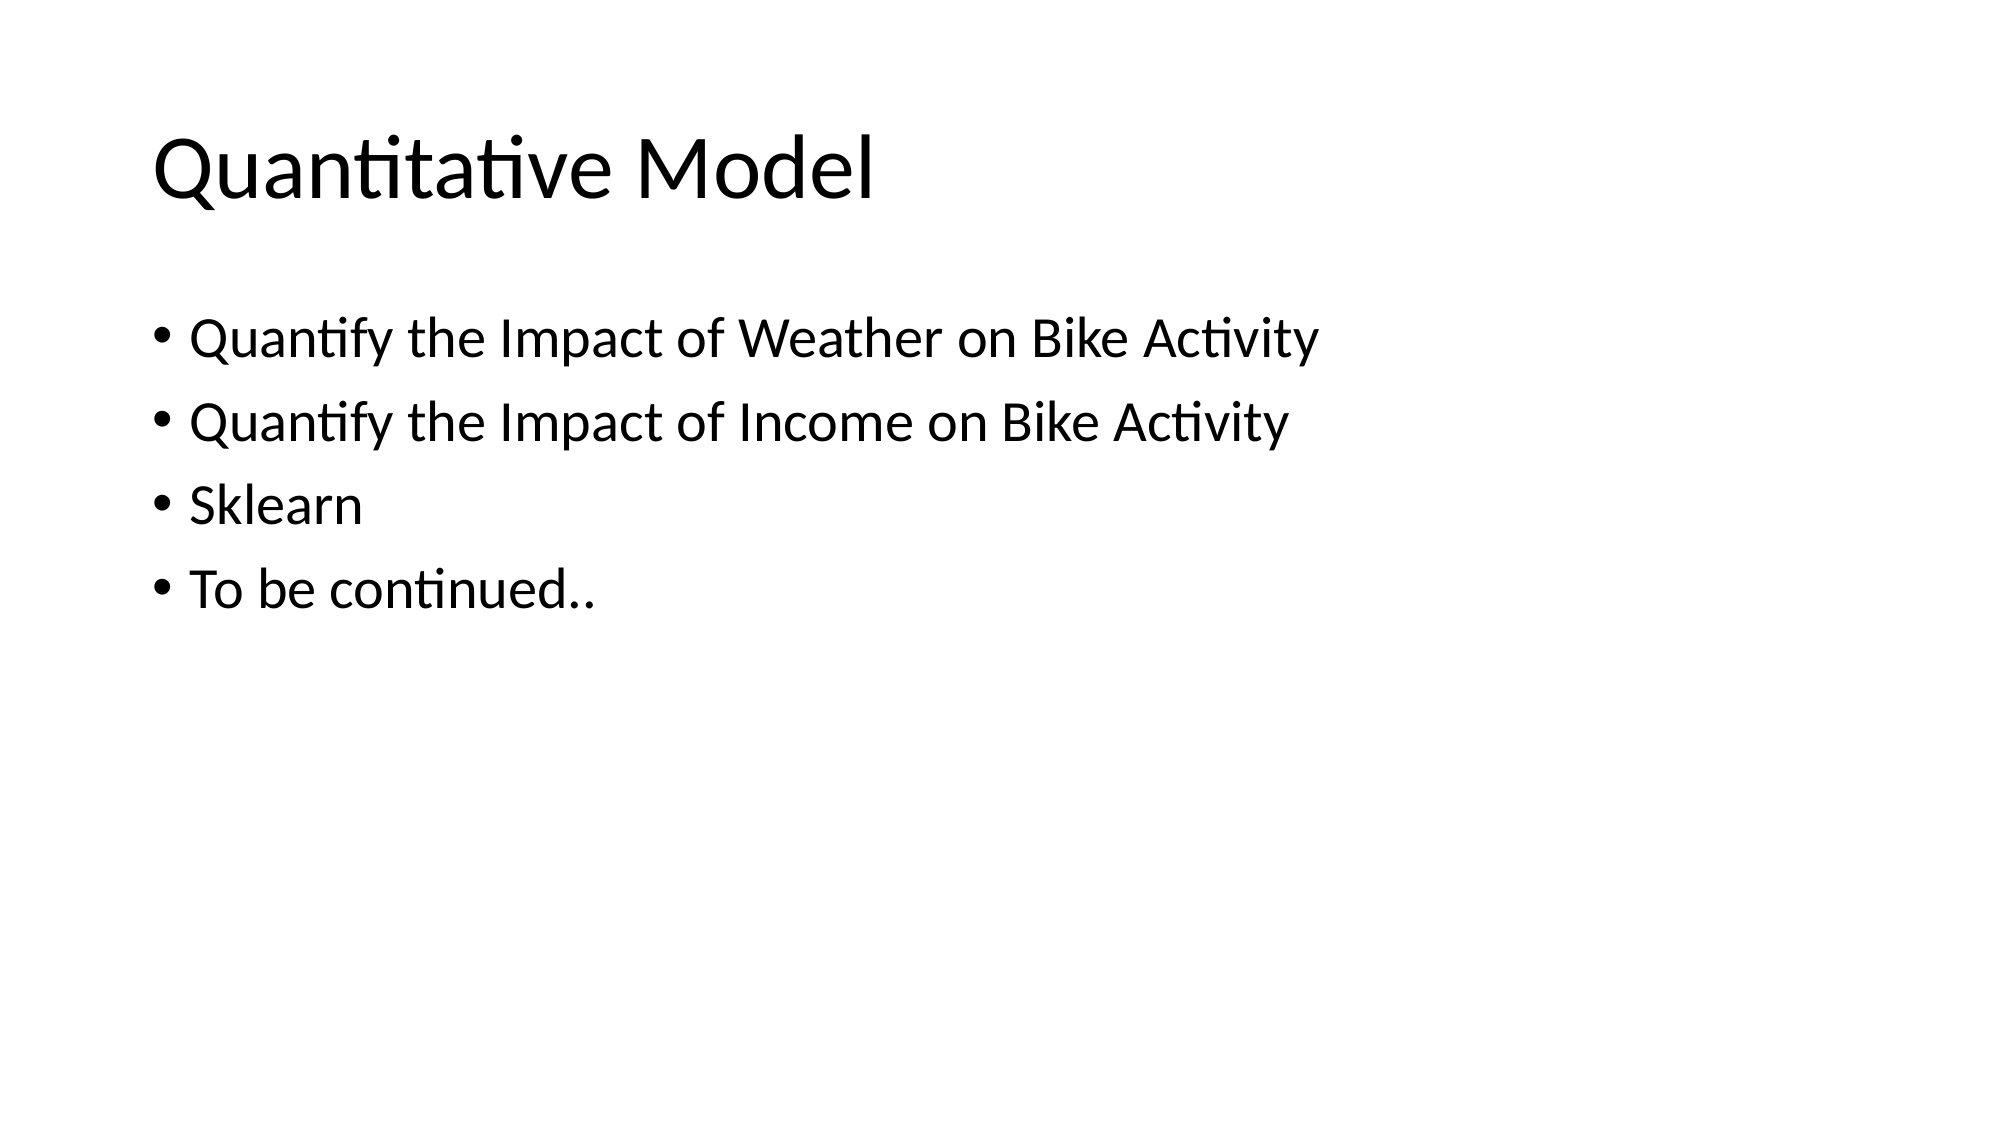

# Quantitative Model
Quantify the Impact of Weather on Bike Activity
Quantify the Impact of Income on Bike Activity
Sklearn
To be continued..